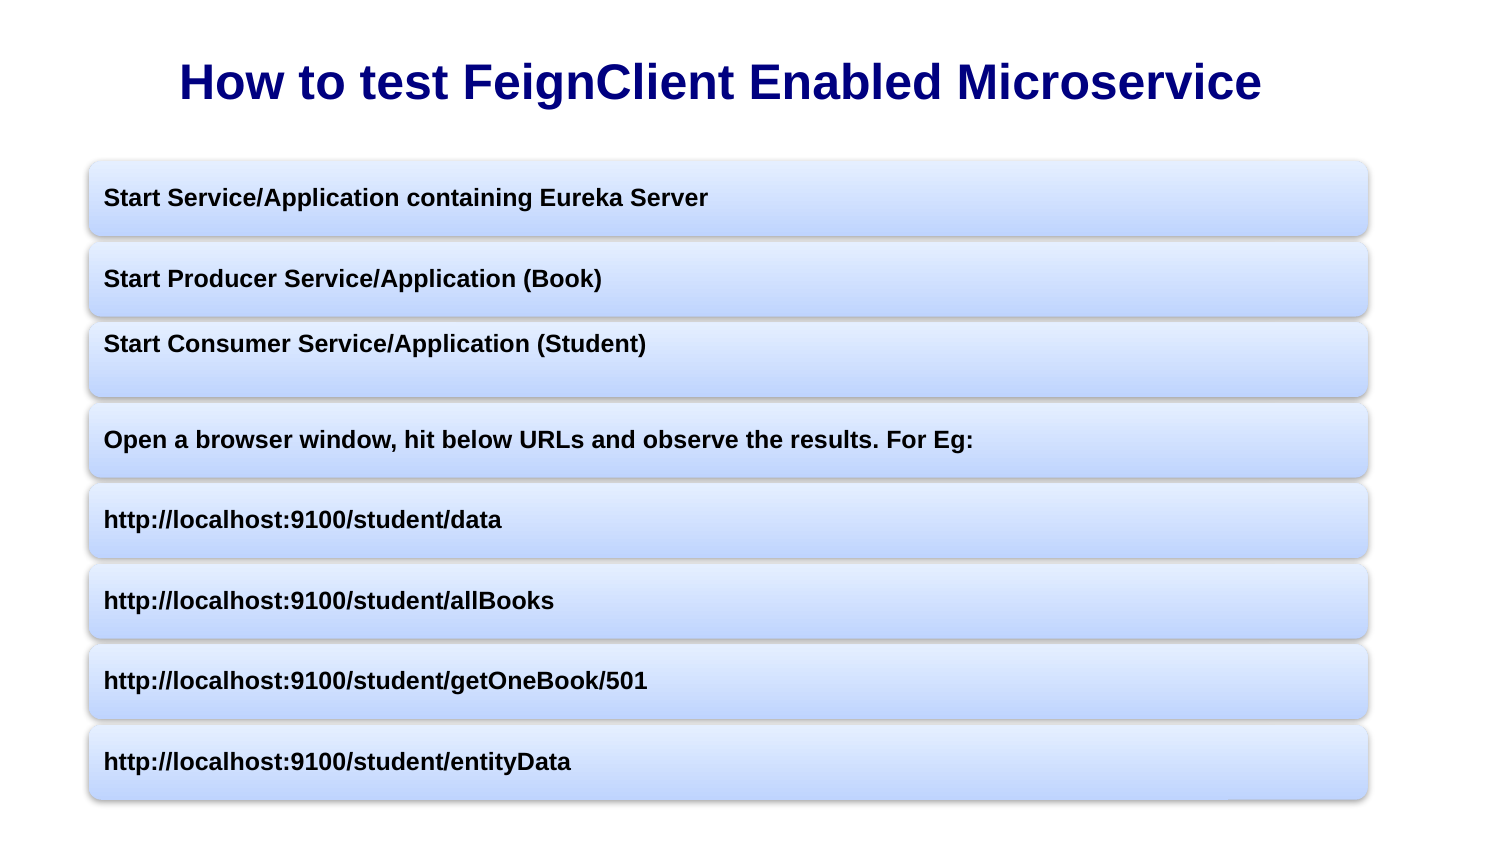

How to test FeignClient Enabled Microservice
Start Service/Application containing Eureka Server
Start Producer Service/Application (Book)
Start Consumer Service/Application (Student)
Open a browser window, hit below URLs and observe the results. For Eg:
http://localhost:9100/student/data
http://localhost:9100/student/allBooks
http://localhost:9100/student/getOneBook/501
http://localhost:9100/student/entityData